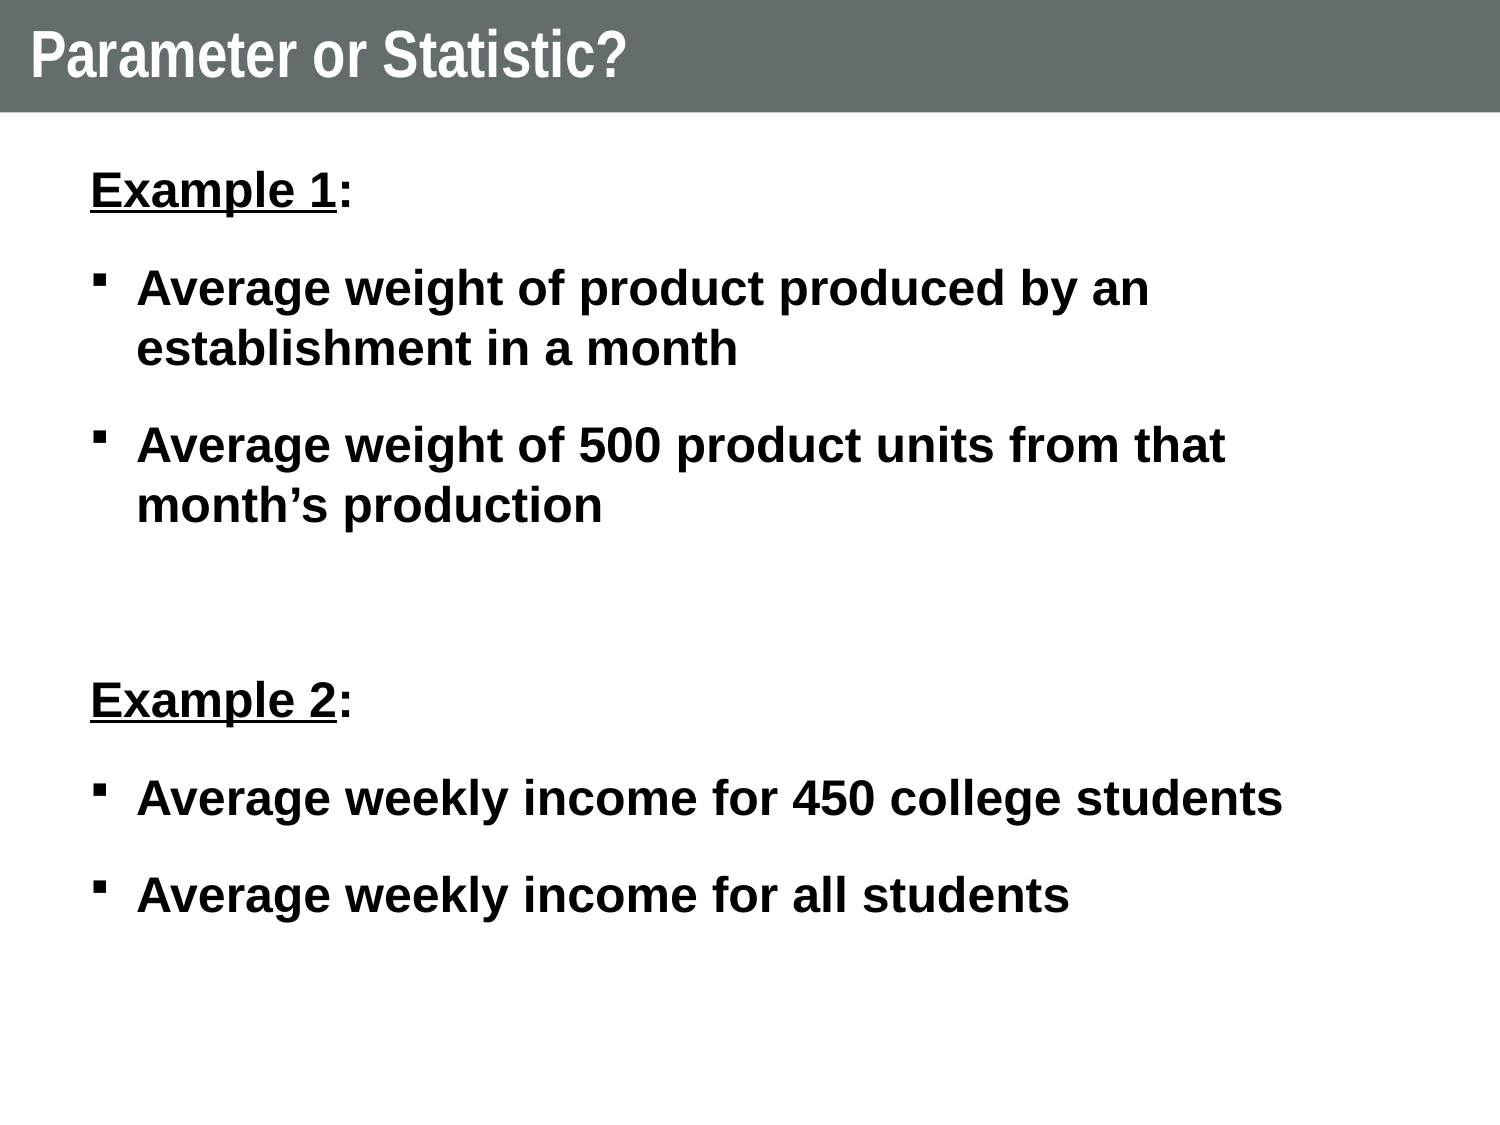

# Parameter or Statistic?
Example 1:
Average weight of product produced by an establishment in a month
Average weight of 500 product units from that month’s production

Example 2:
Average weekly income for 450 college students
Average weekly income for all students